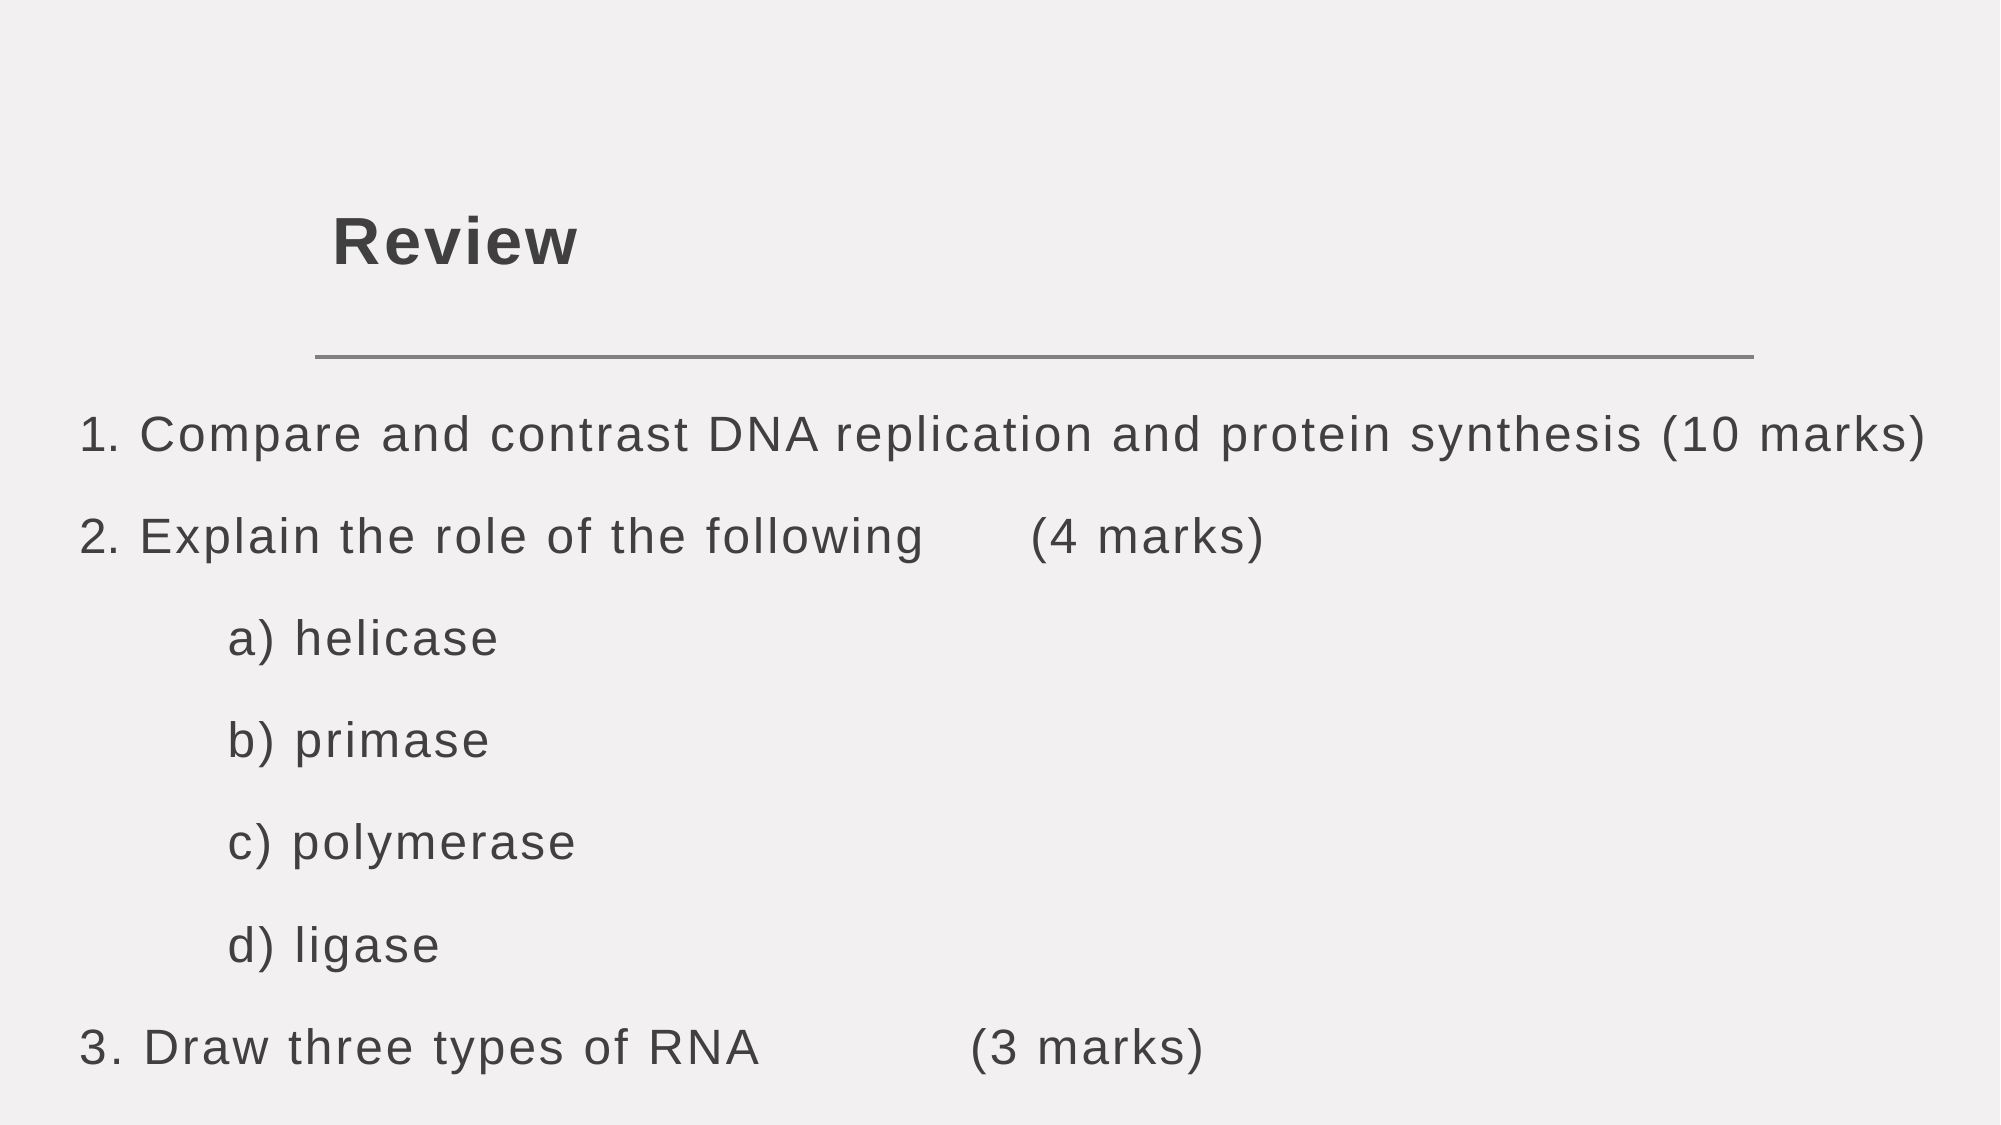

# Review
Compare and contrast DNA replication and protein synthesis (10 marks)
Explain the role of the following 						(4 marks)
	a) helicase
	b) primase
	c) polymerase
	d) ligase
3. Draw three types of RNA							(3 marks)